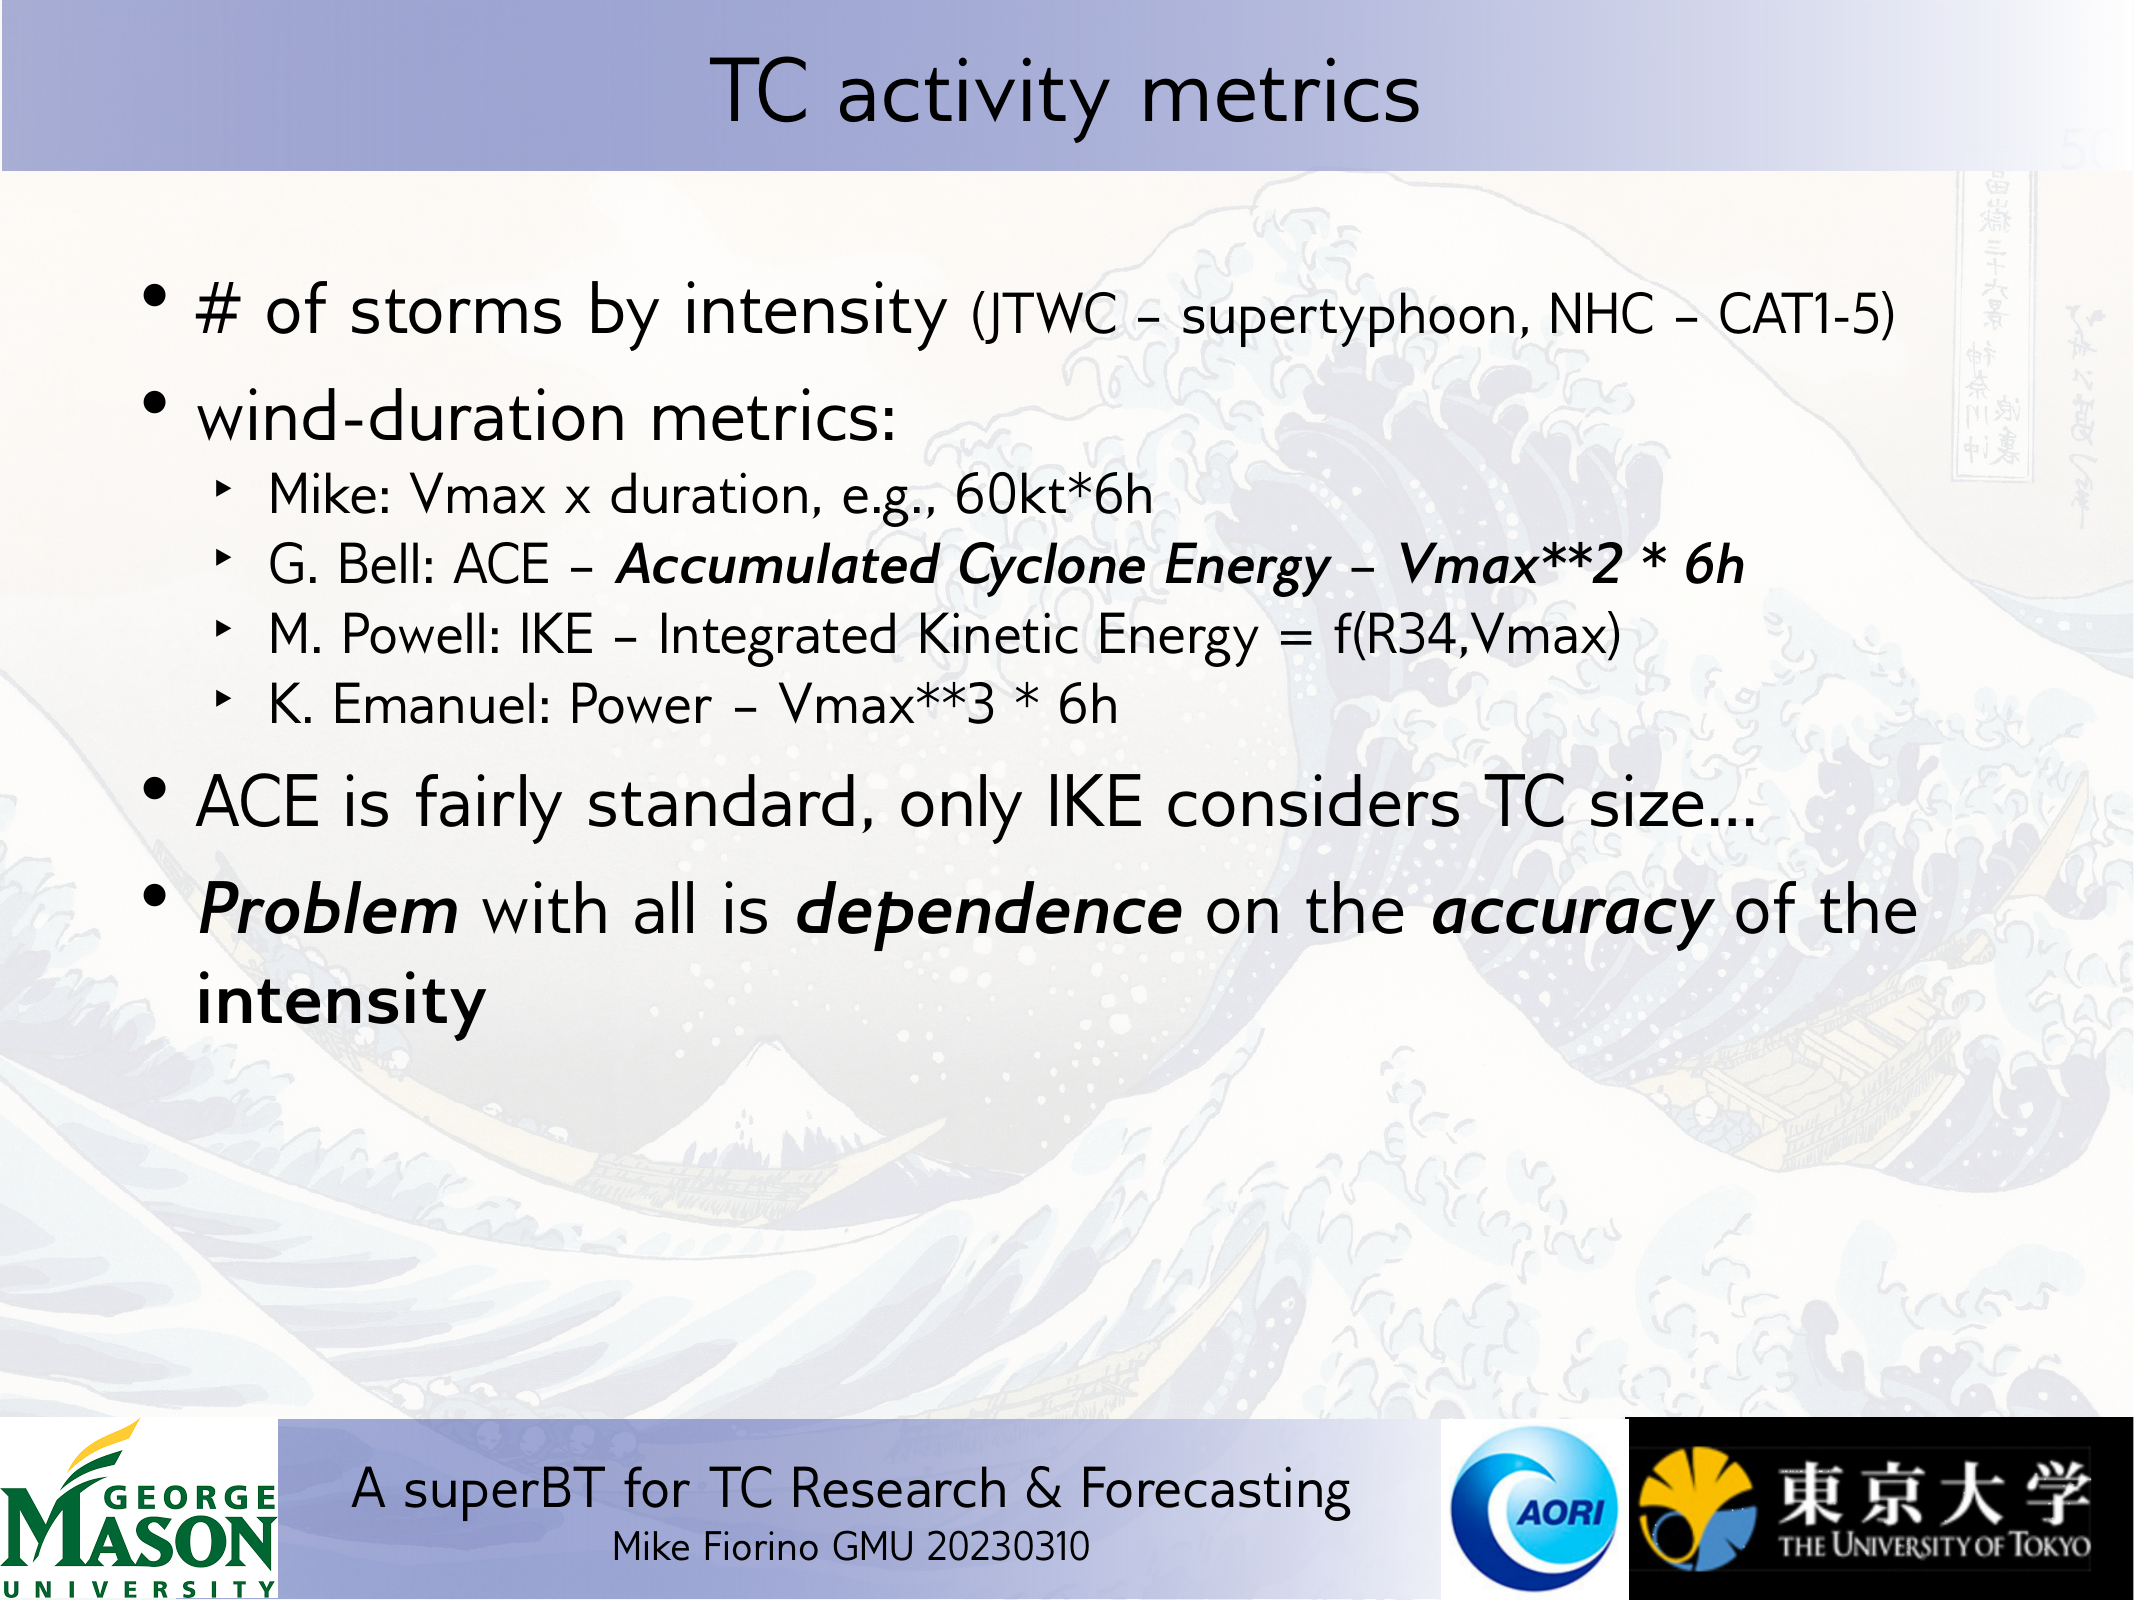

# TC activity metrics
# of storms by intensity (JTWC – supertyphoon, NHC – CAT1-5)
wind-duration metrics:
Mike: Vmax x duration, e.g., 60kt*6h
G. Bell: ACE – Accumulated Cyclone Energy – Vmax**2 * 6h
M. Powell: IKE – Integrated Kinetic Energy = f(R34,Vmax)
K. Emanuel: Power – Vmax**3 * 6h
ACE is fairly standard, only IKE considers TC size…
Problem with all is dependence on the accuracy of the intensity